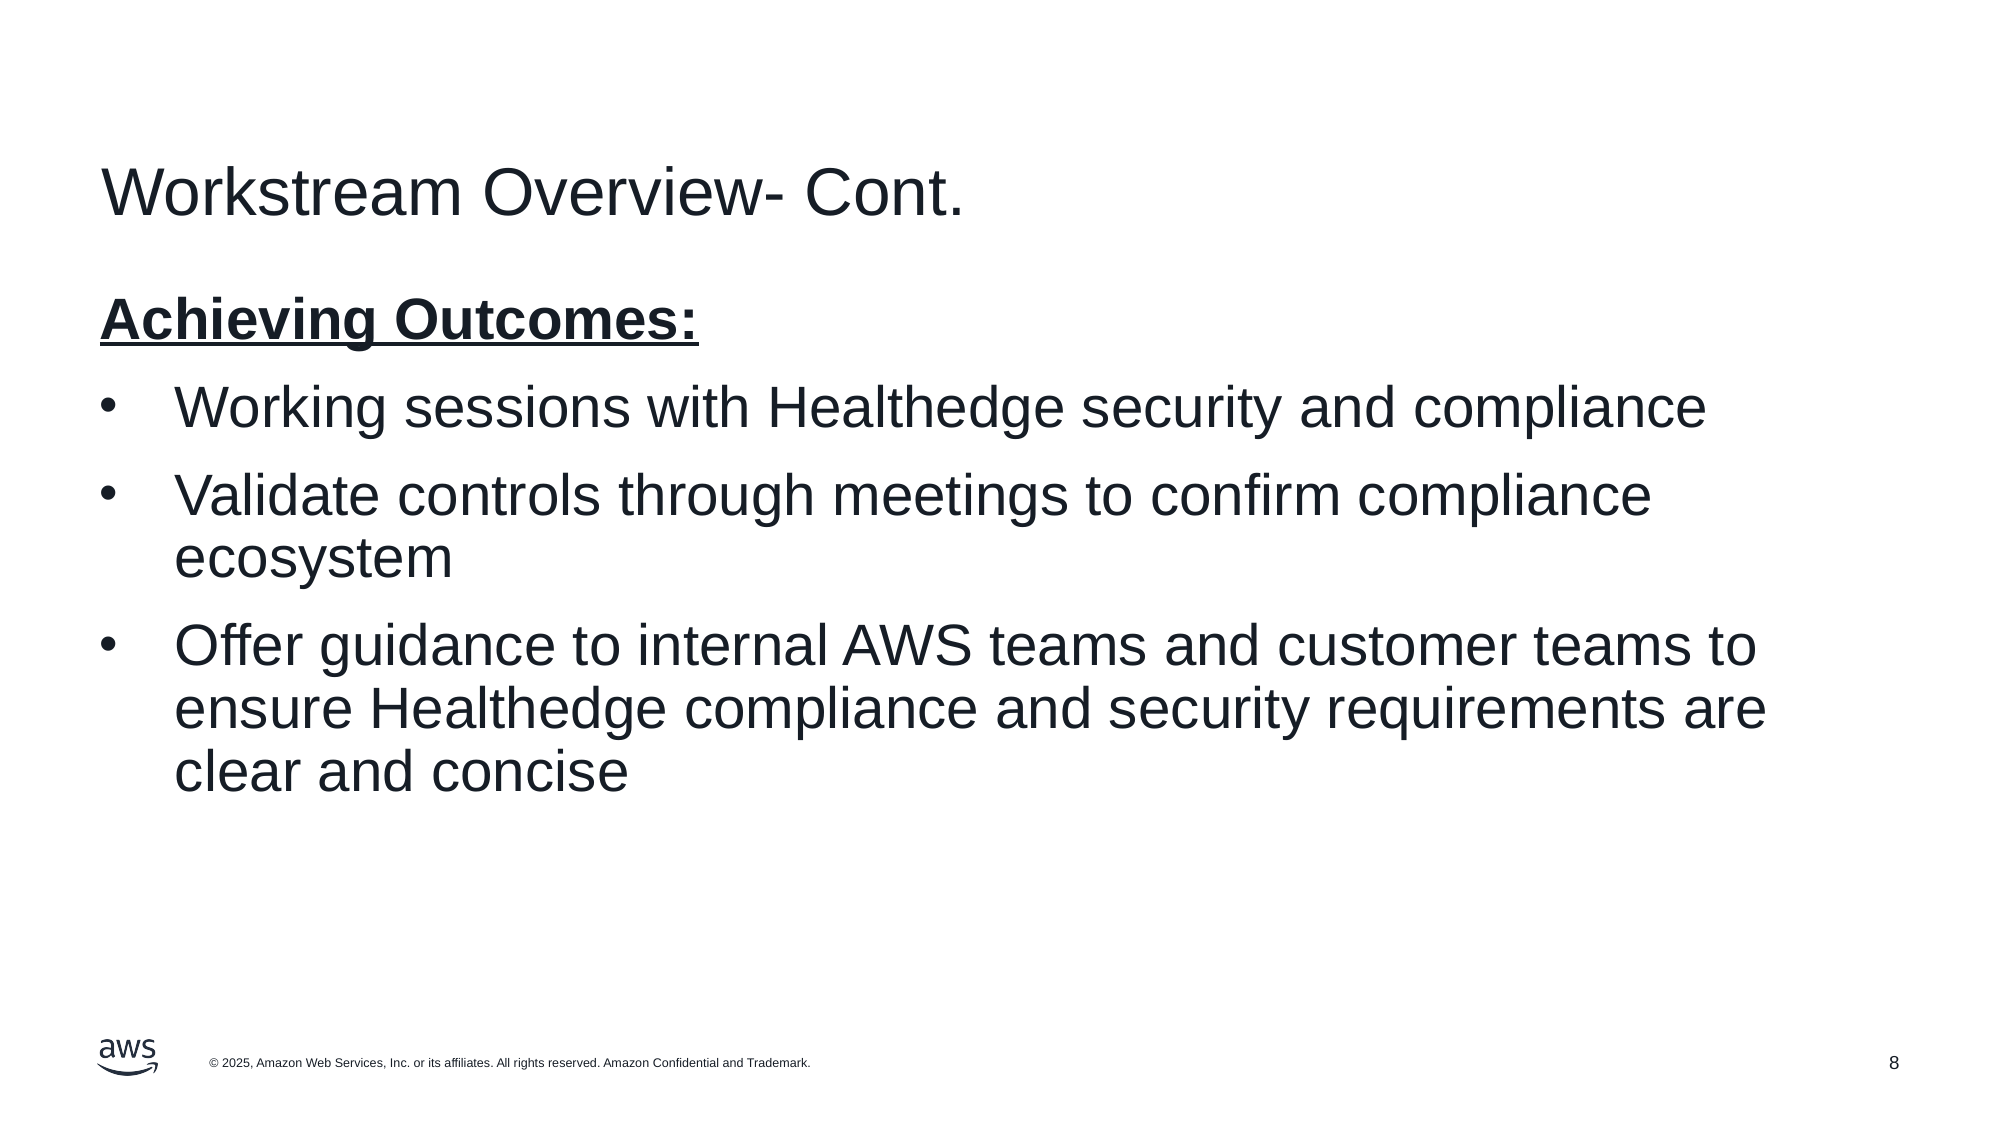

# Workstream Overview- Cont.
Achieving Outcomes:
Working sessions with Healthedge security and compliance
Validate controls through meetings to confirm compliance ecosystem
Offer guidance to internal AWS teams and customer teams to ensure Healthedge compliance and security requirements are clear and concise

8